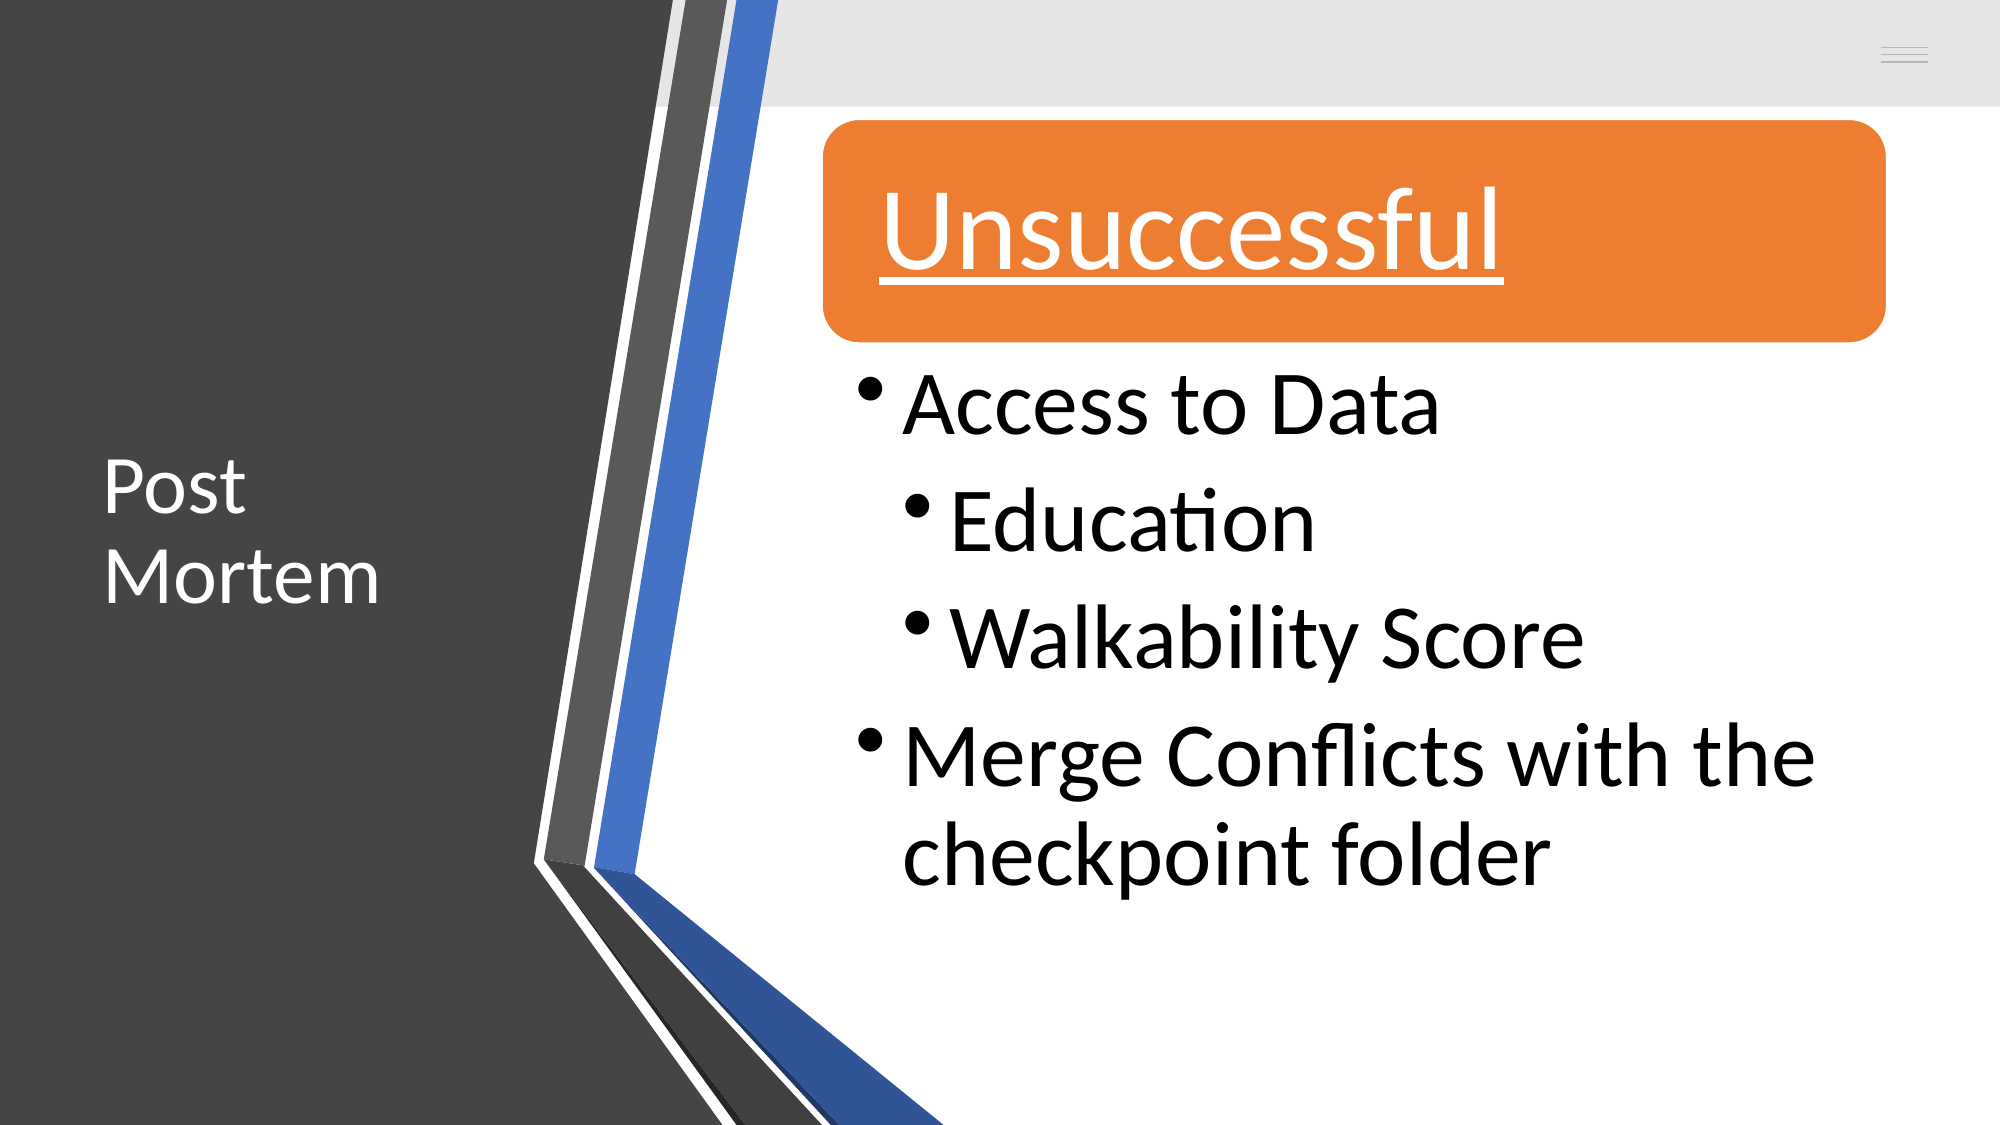

# Post Mortem
Unsuccessful
Access to Data
Education
Walkability Score
Merge Conflicts with the checkpoint folder